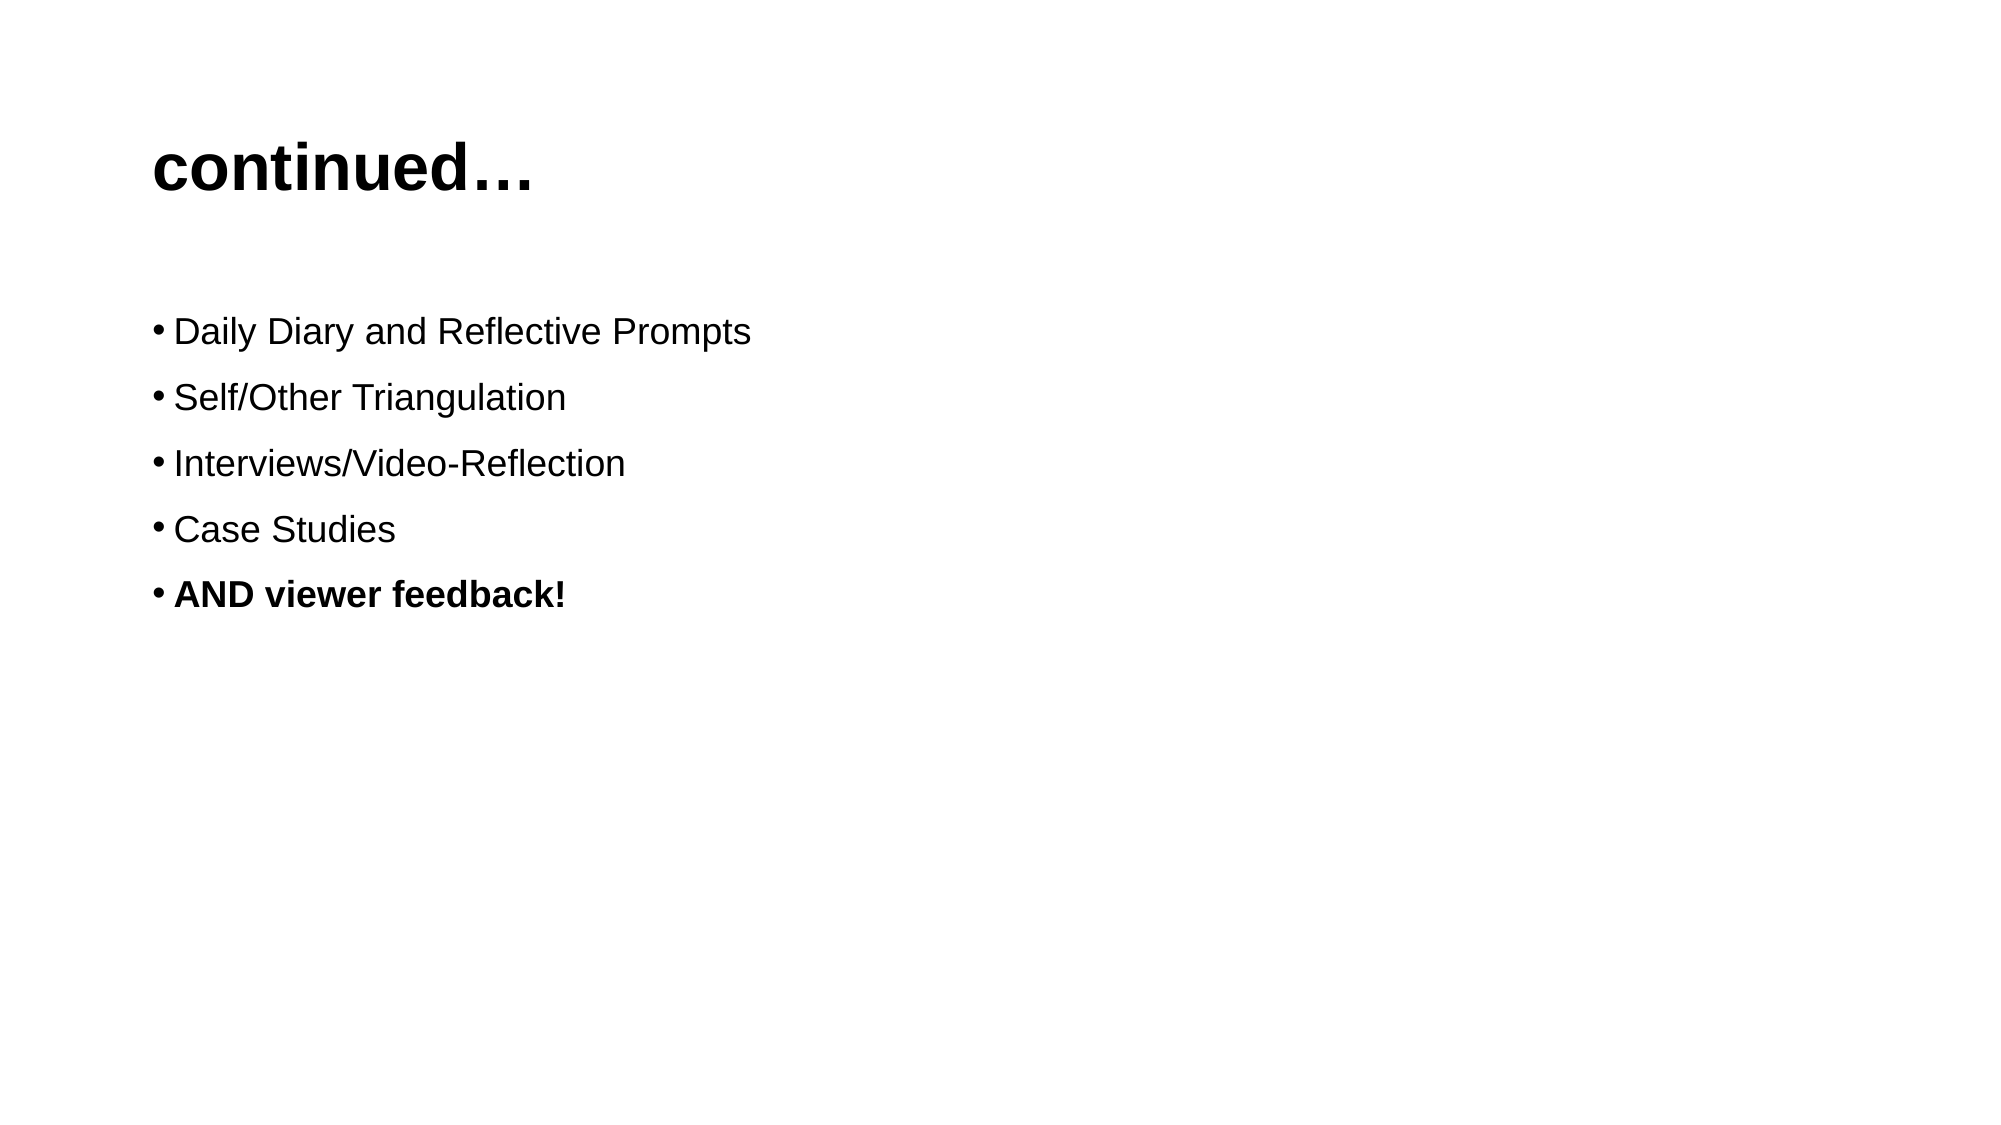

# continued…
Daily Diary and Reflective Prompts
Self/Other Triangulation
Interviews/Video-Reflection
Case Studies
AND viewer feedback!